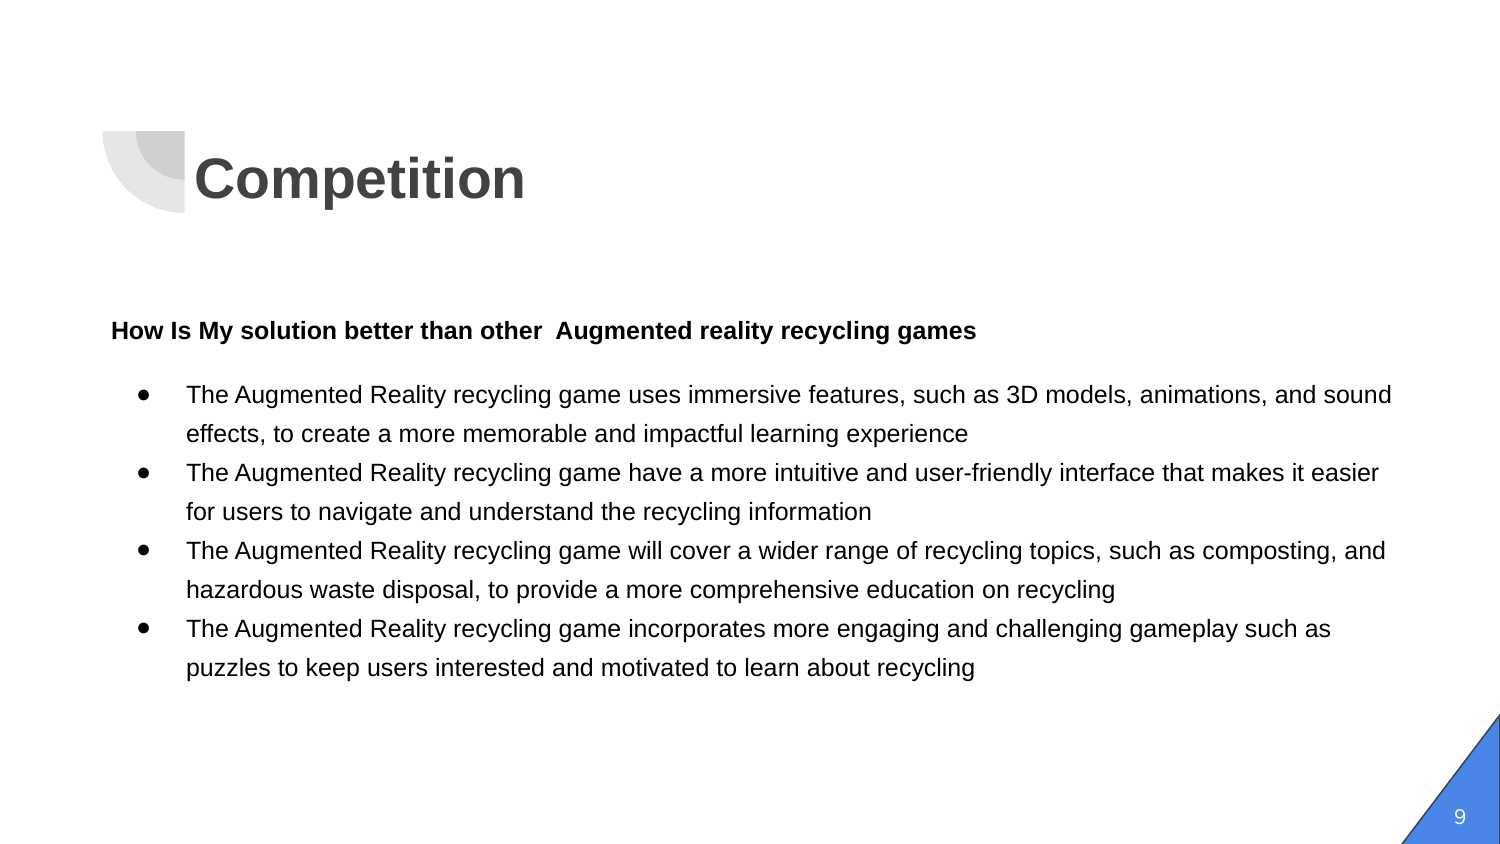

# Competition
How Is My solution better than other  Augmented reality recycling games
The Augmented Reality recycling game uses immersive features, such as 3D models, animations, and sound effects, to create a more memorable and impactful learning experience
The Augmented Reality recycling game have a more intuitive and user-friendly interface that makes it easier for users to navigate and understand the recycling information
The Augmented Reality recycling game will cover a wider range of recycling topics, such as composting, and hazardous waste disposal, to provide a more comprehensive education on recycling
The Augmented Reality recycling game incorporates more engaging and challenging gameplay such as puzzles to keep users interested and motivated to learn about recycling

9